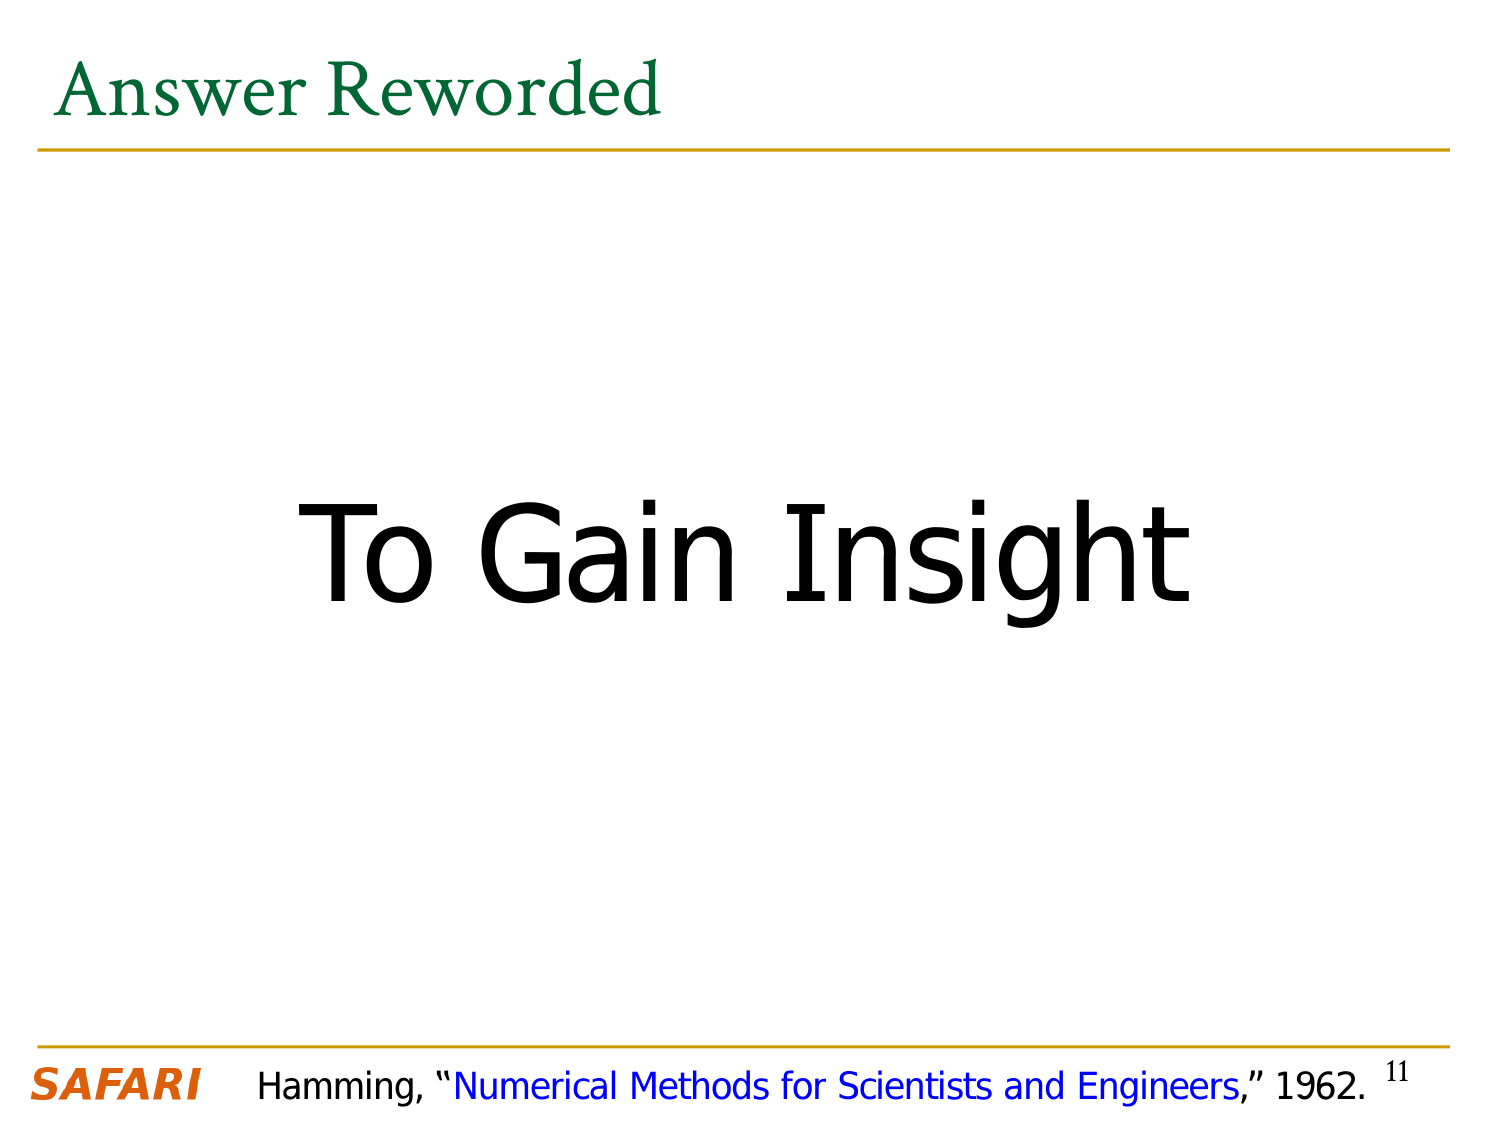

# Answer Reworded

To Gain Insight
11
Hamming, “Numerical Methods for Scientists and Engineers,” 1962.